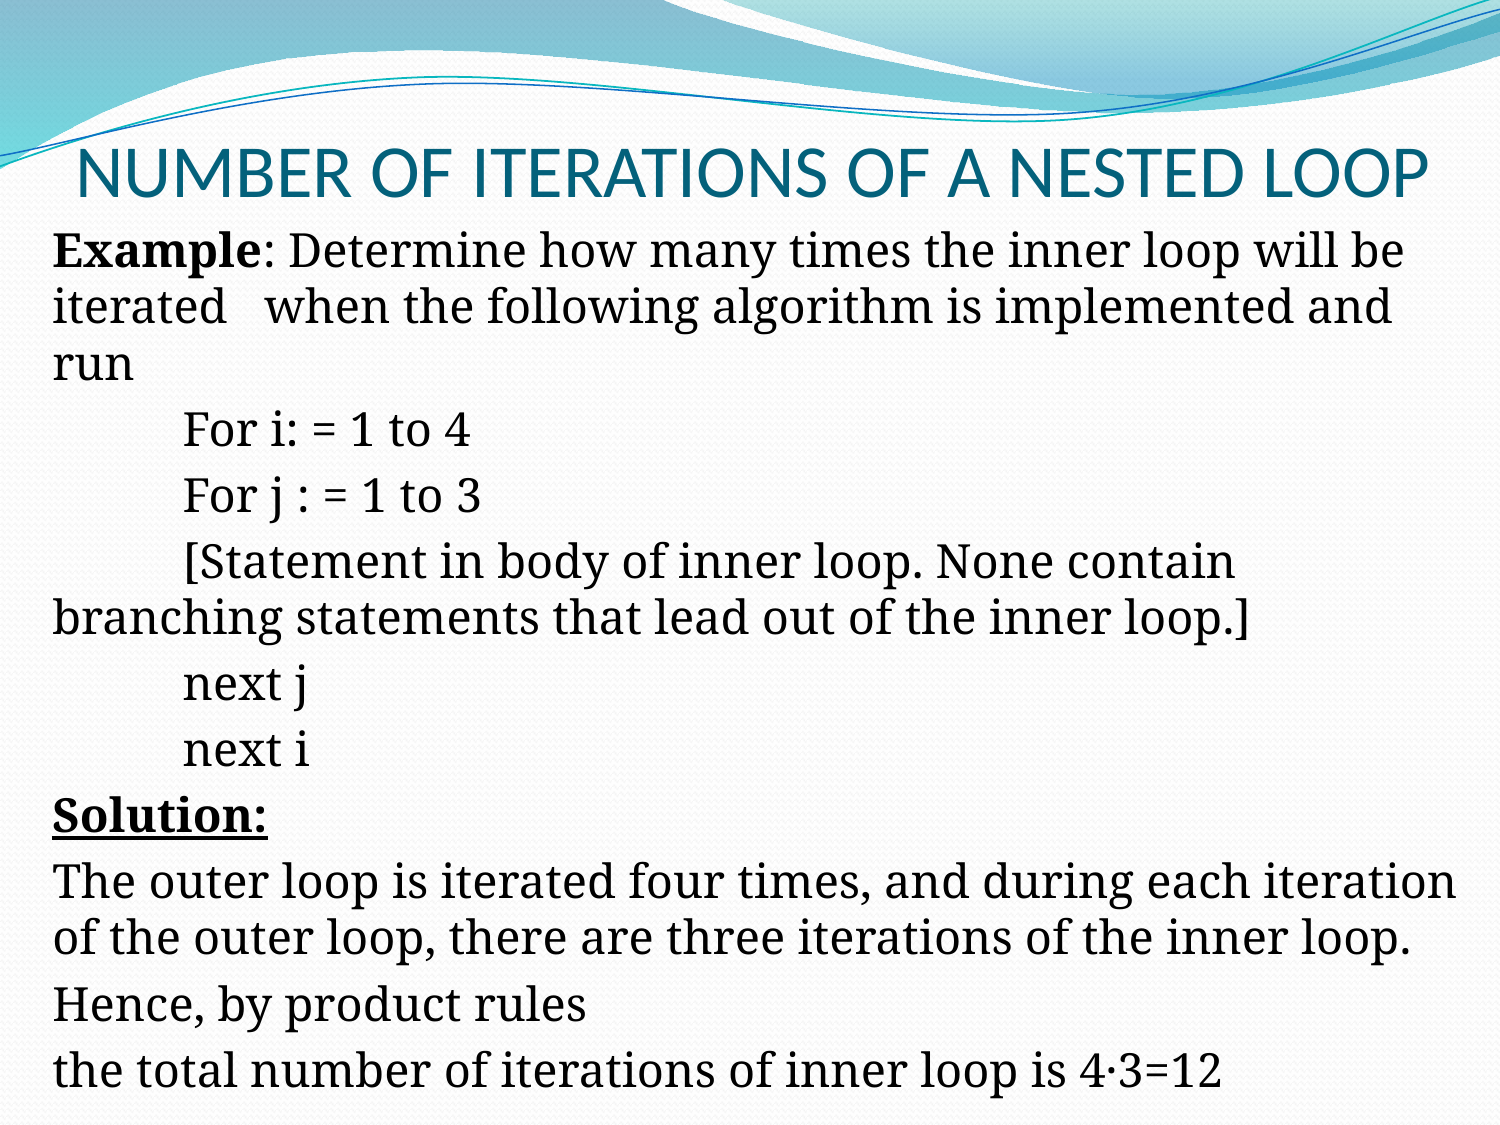

# NUMBER OF ITERATIONS OF A NESTED LOOP
Example: Determine how many times the inner loop will be iterated   when the following algorithm is implemented and run
		For i: = 1 to 4
		For j : = 1 to 3
	[Statement in body of inner loop. None contain branching statements that lead out of the inner loop.]
	next j
	next i
Solution:
The outer loop is iterated four times, and during each iteration of the outer loop, there are three iterations of the inner loop.
Hence, by product rules
the total number of iterations of inner loop is 4·3=12